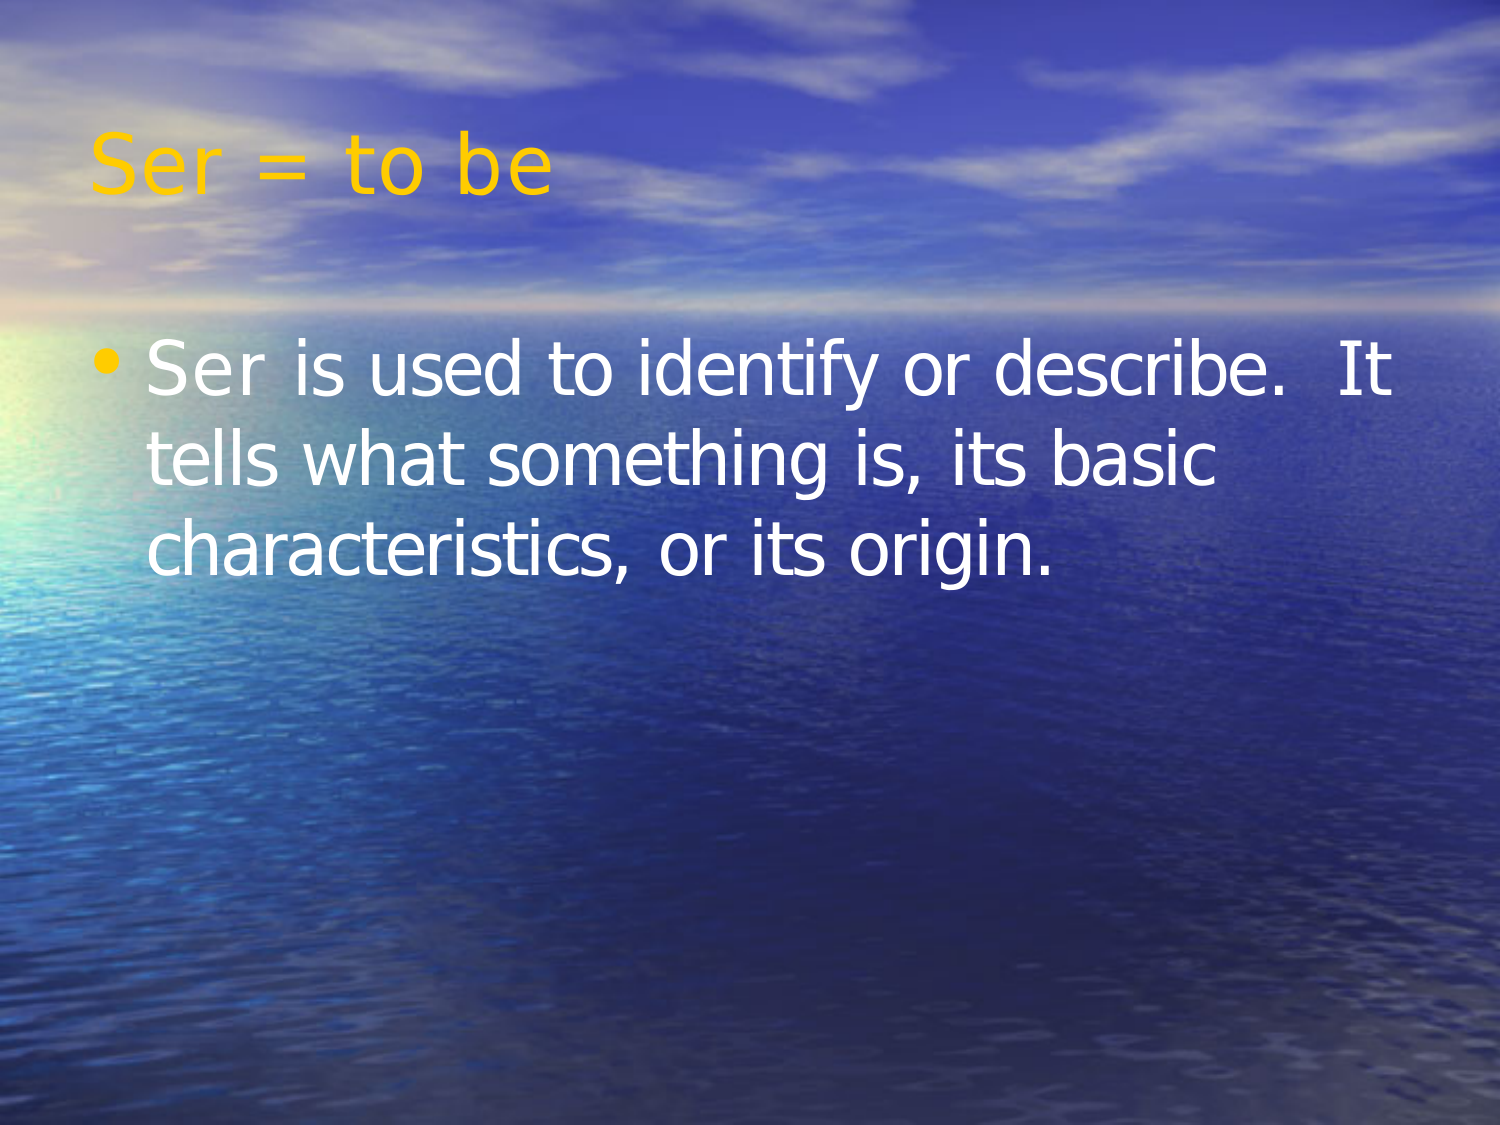

Ser = to be
Ser is used to identify or describe.  It tells what something is, its basic characteristics, or its origin.